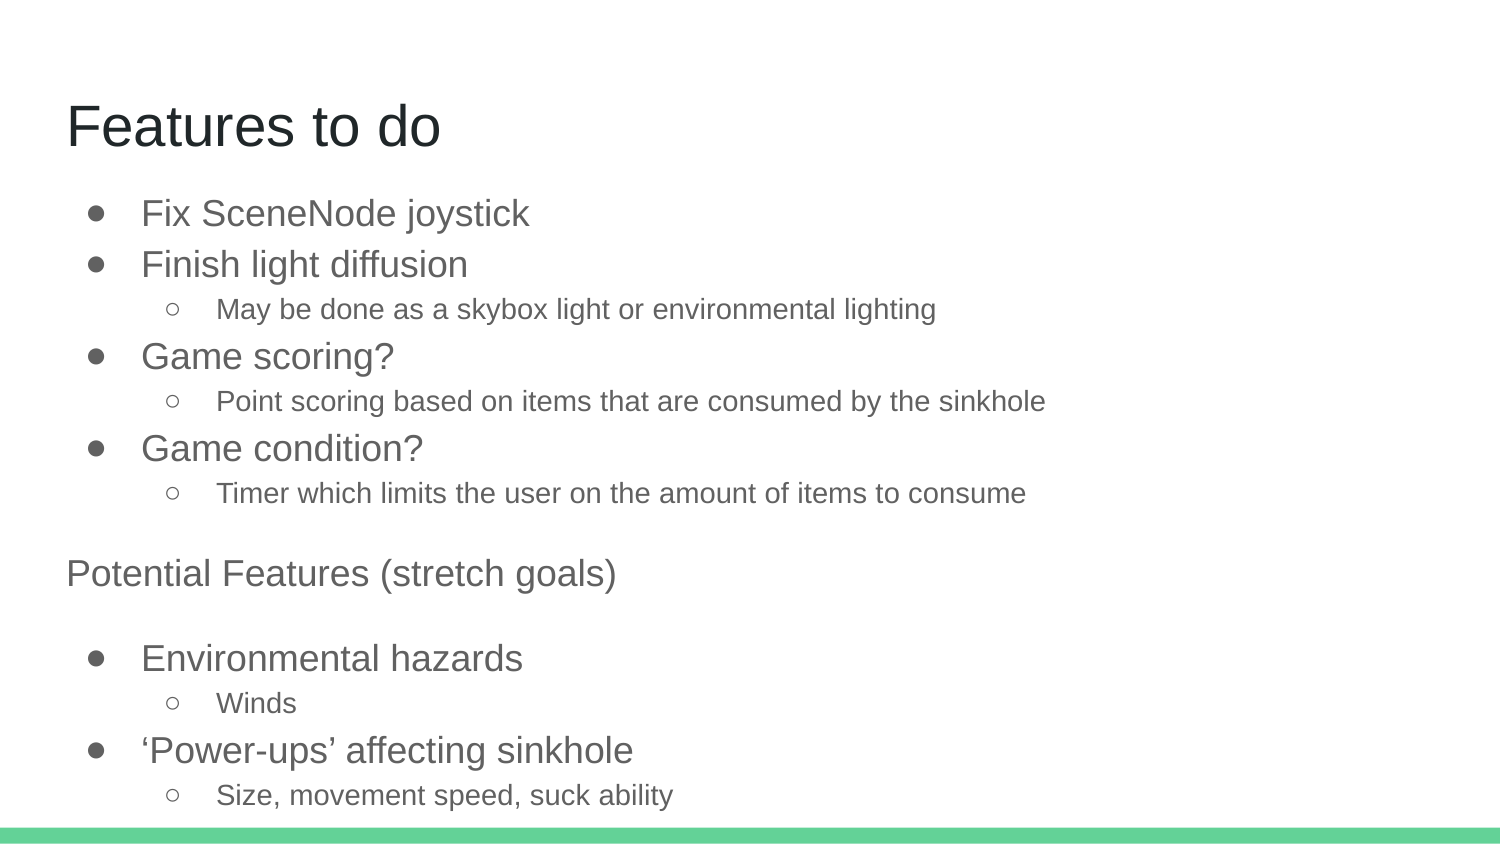

# Features to do
Fix SceneNode joystick
Finish light diffusion
May be done as a skybox light or environmental lighting
Game scoring?
Point scoring based on items that are consumed by the sinkhole
Game condition?
Timer which limits the user on the amount of items to consume
Potential Features (stretch goals)
Environmental hazards
Winds
‘Power-ups’ affecting sinkhole
Size, movement speed, suck ability